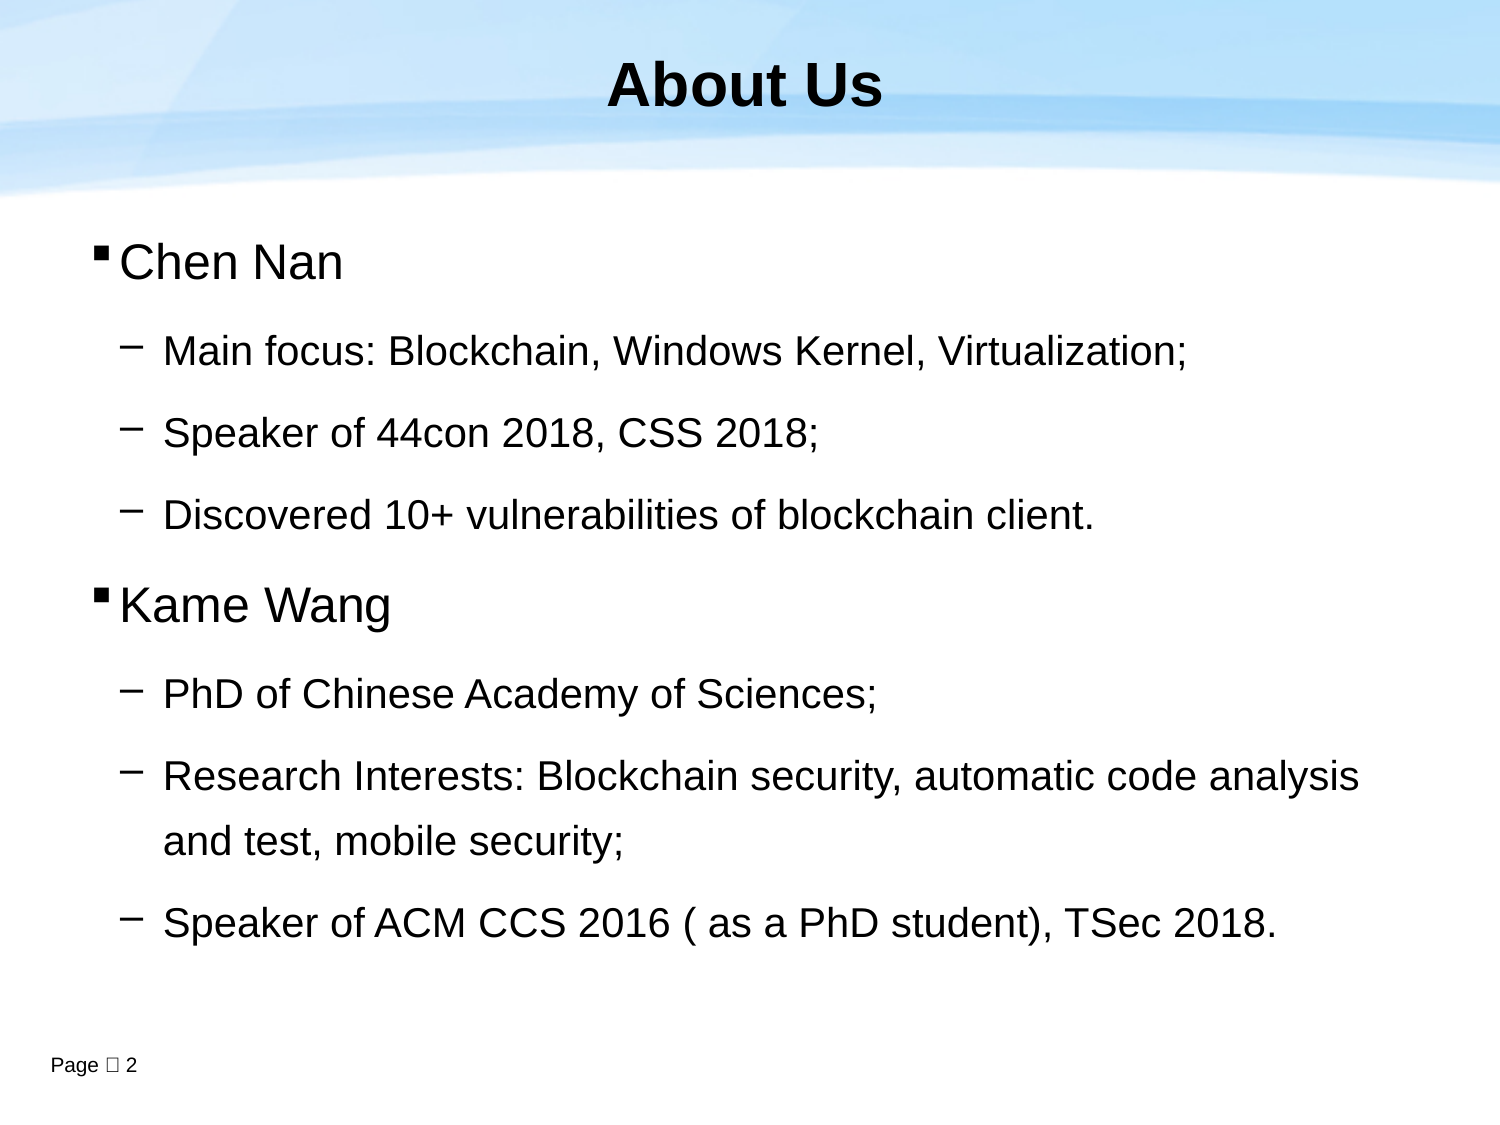

# About Us
Chen Nan
Main focus: Blockchain, Windows Kernel, Virtualization;
Speaker of 44con 2018, CSS 2018;
Discovered 10+ vulnerabilities of blockchain client.
Kame Wang
PhD of Chinese Academy of Sciences;
Research Interests: Blockchain security, automatic code analysis and test, mobile security;
Speaker of ACM CCS 2016 ( as a PhD student), TSec 2018.